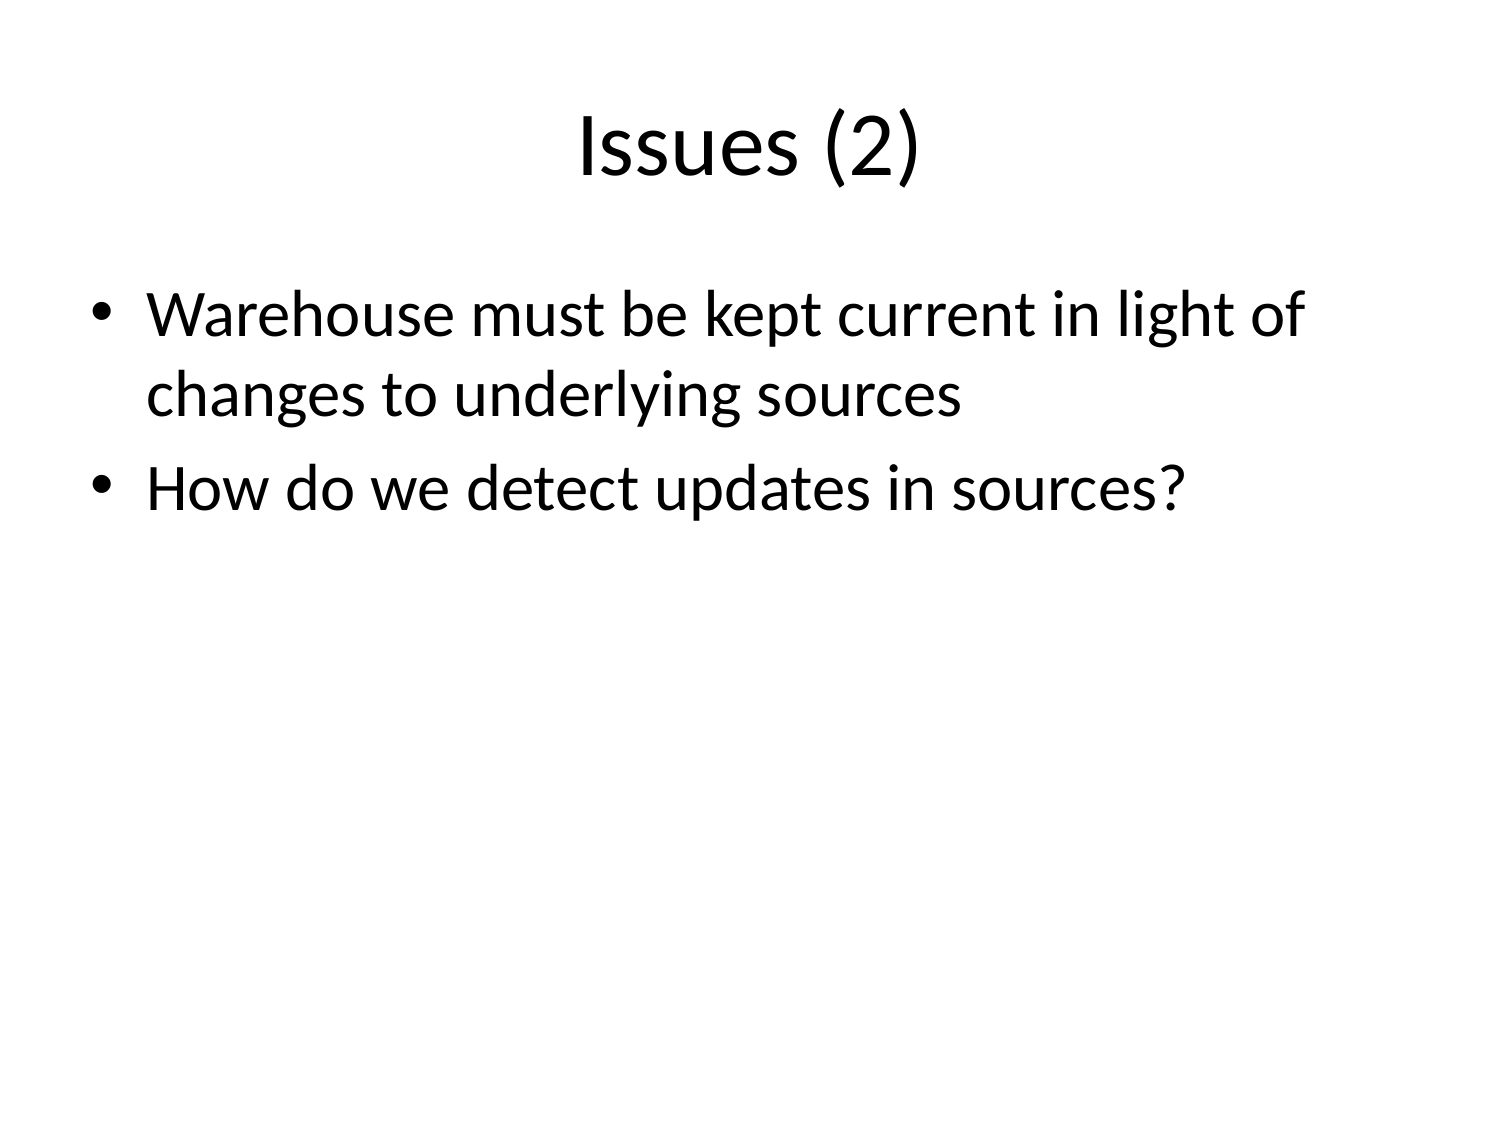

# Issues (2)
Warehouse must be kept current in light of changes to underlying sources
How do we detect updates in sources?